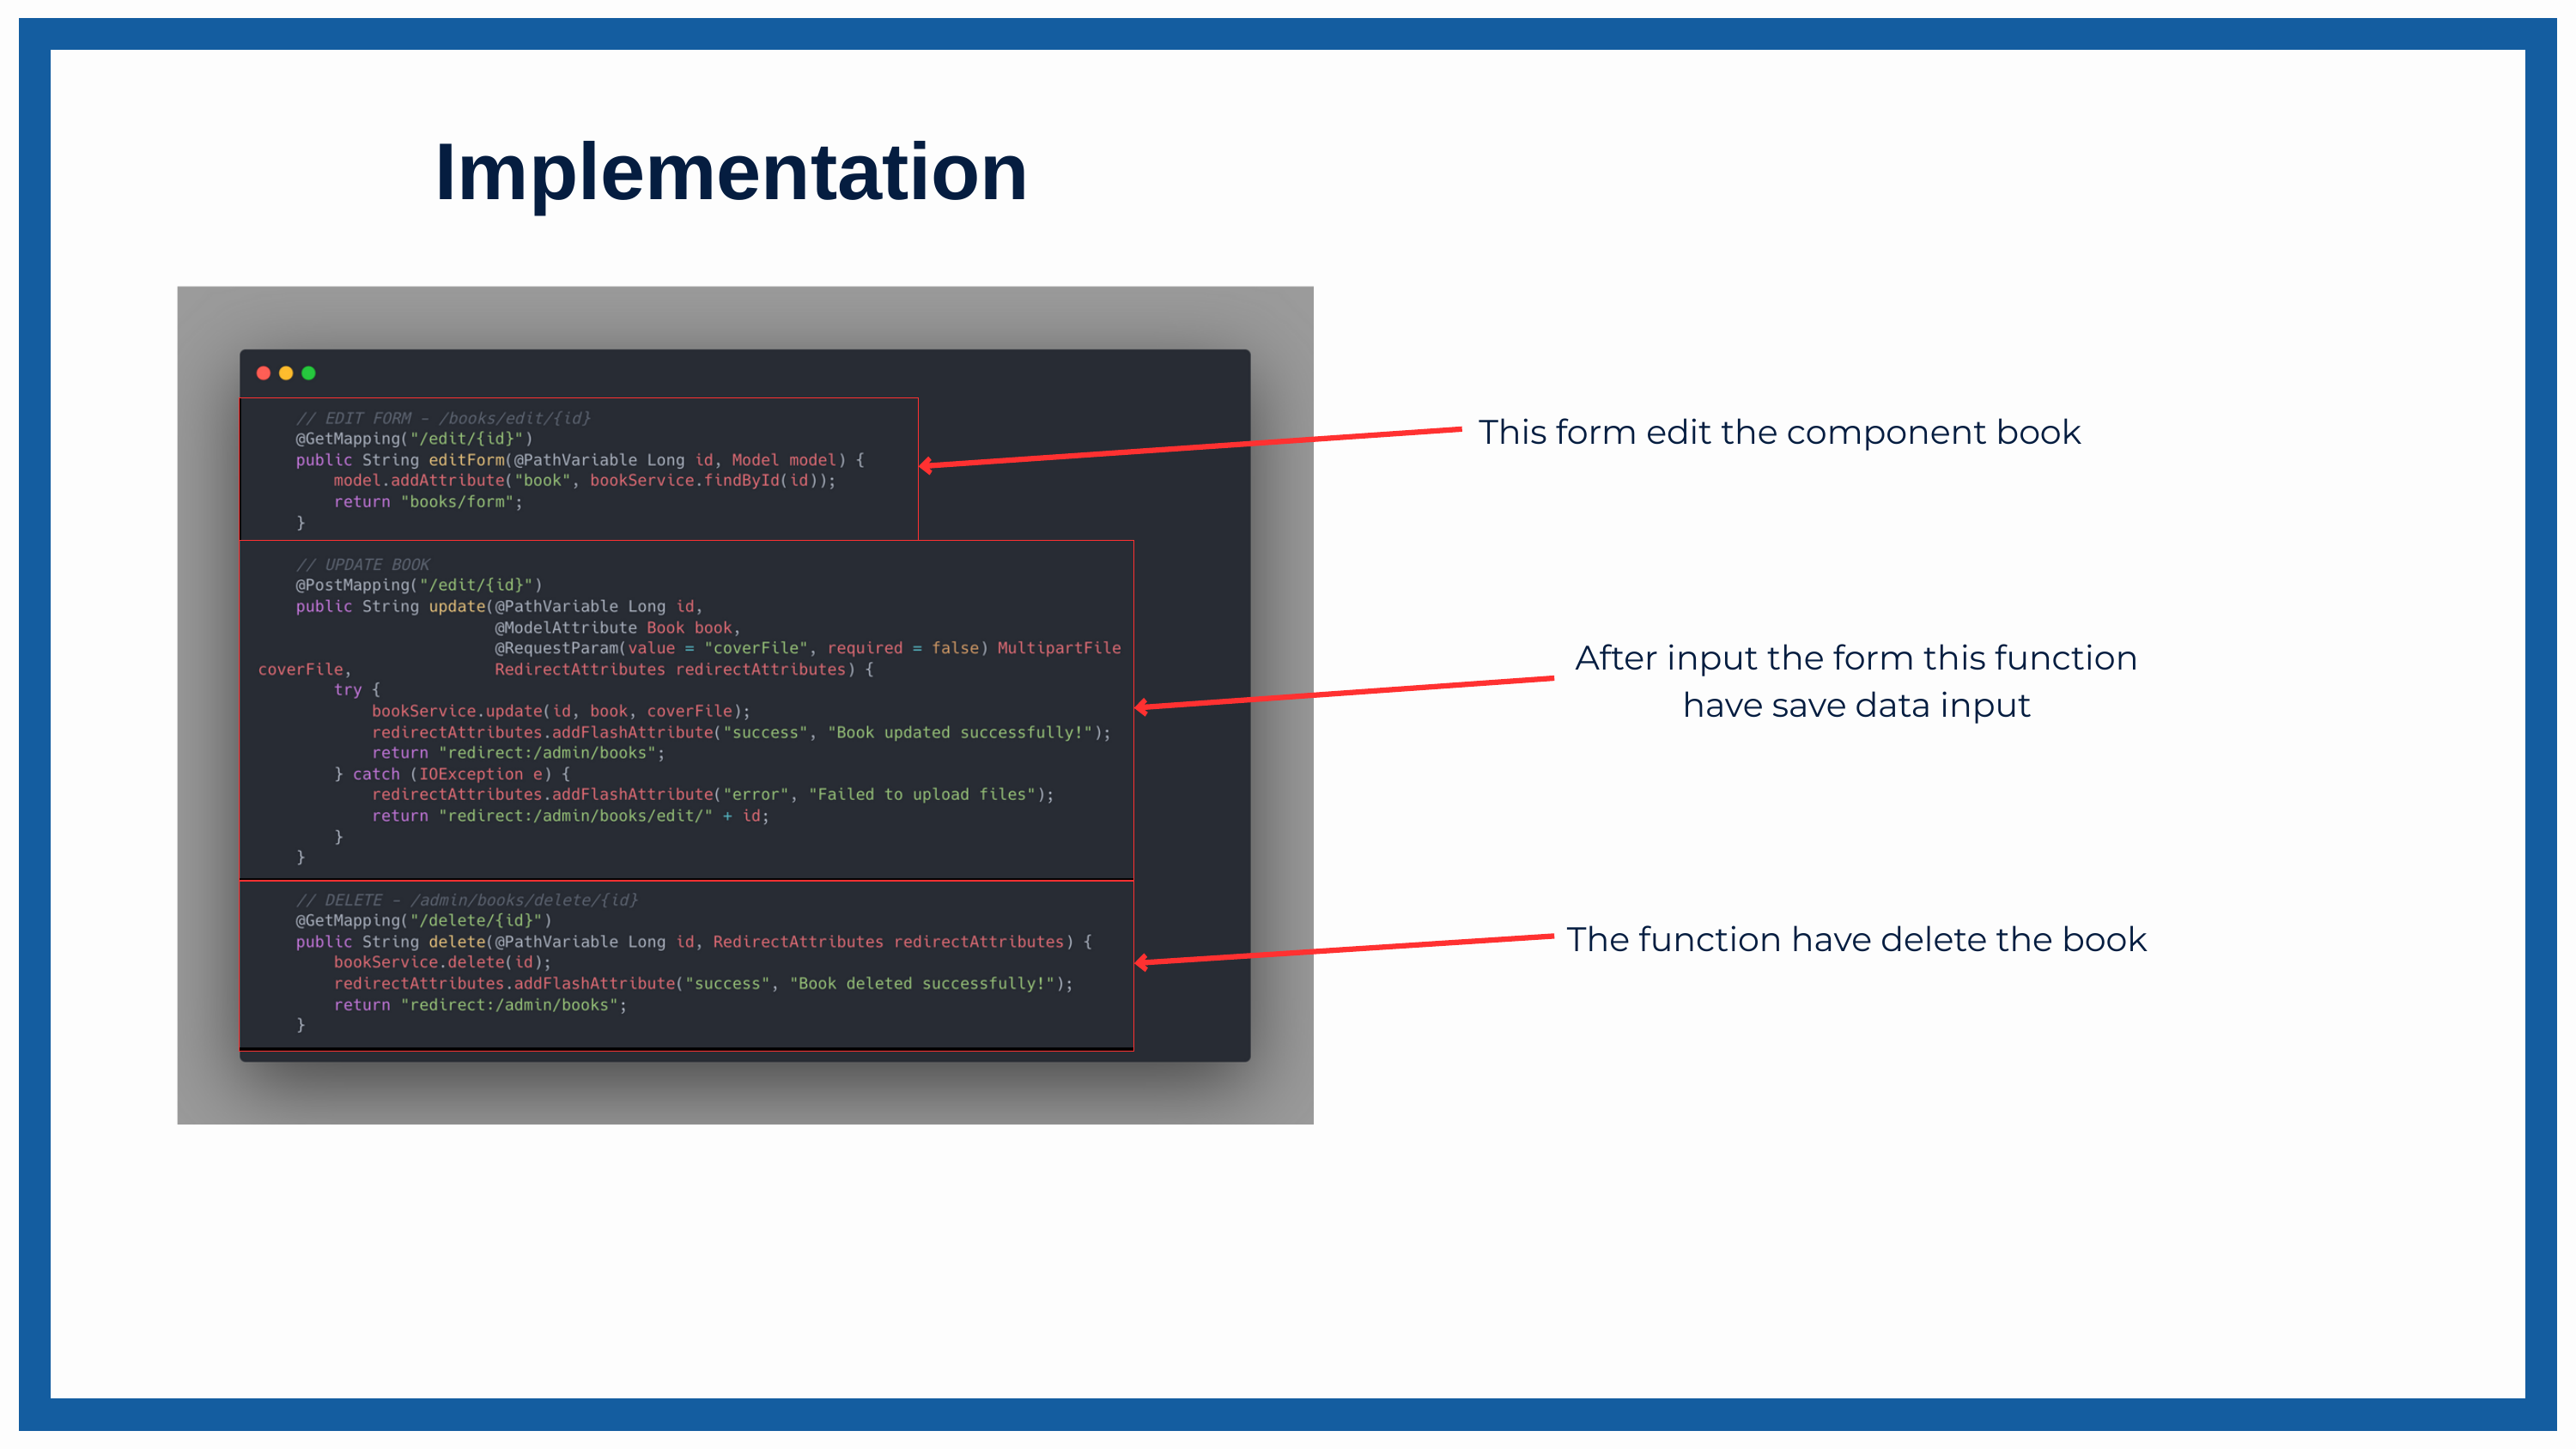

Implementation

This form edit the component book

After input the form this function have save data input

The function have delete the book